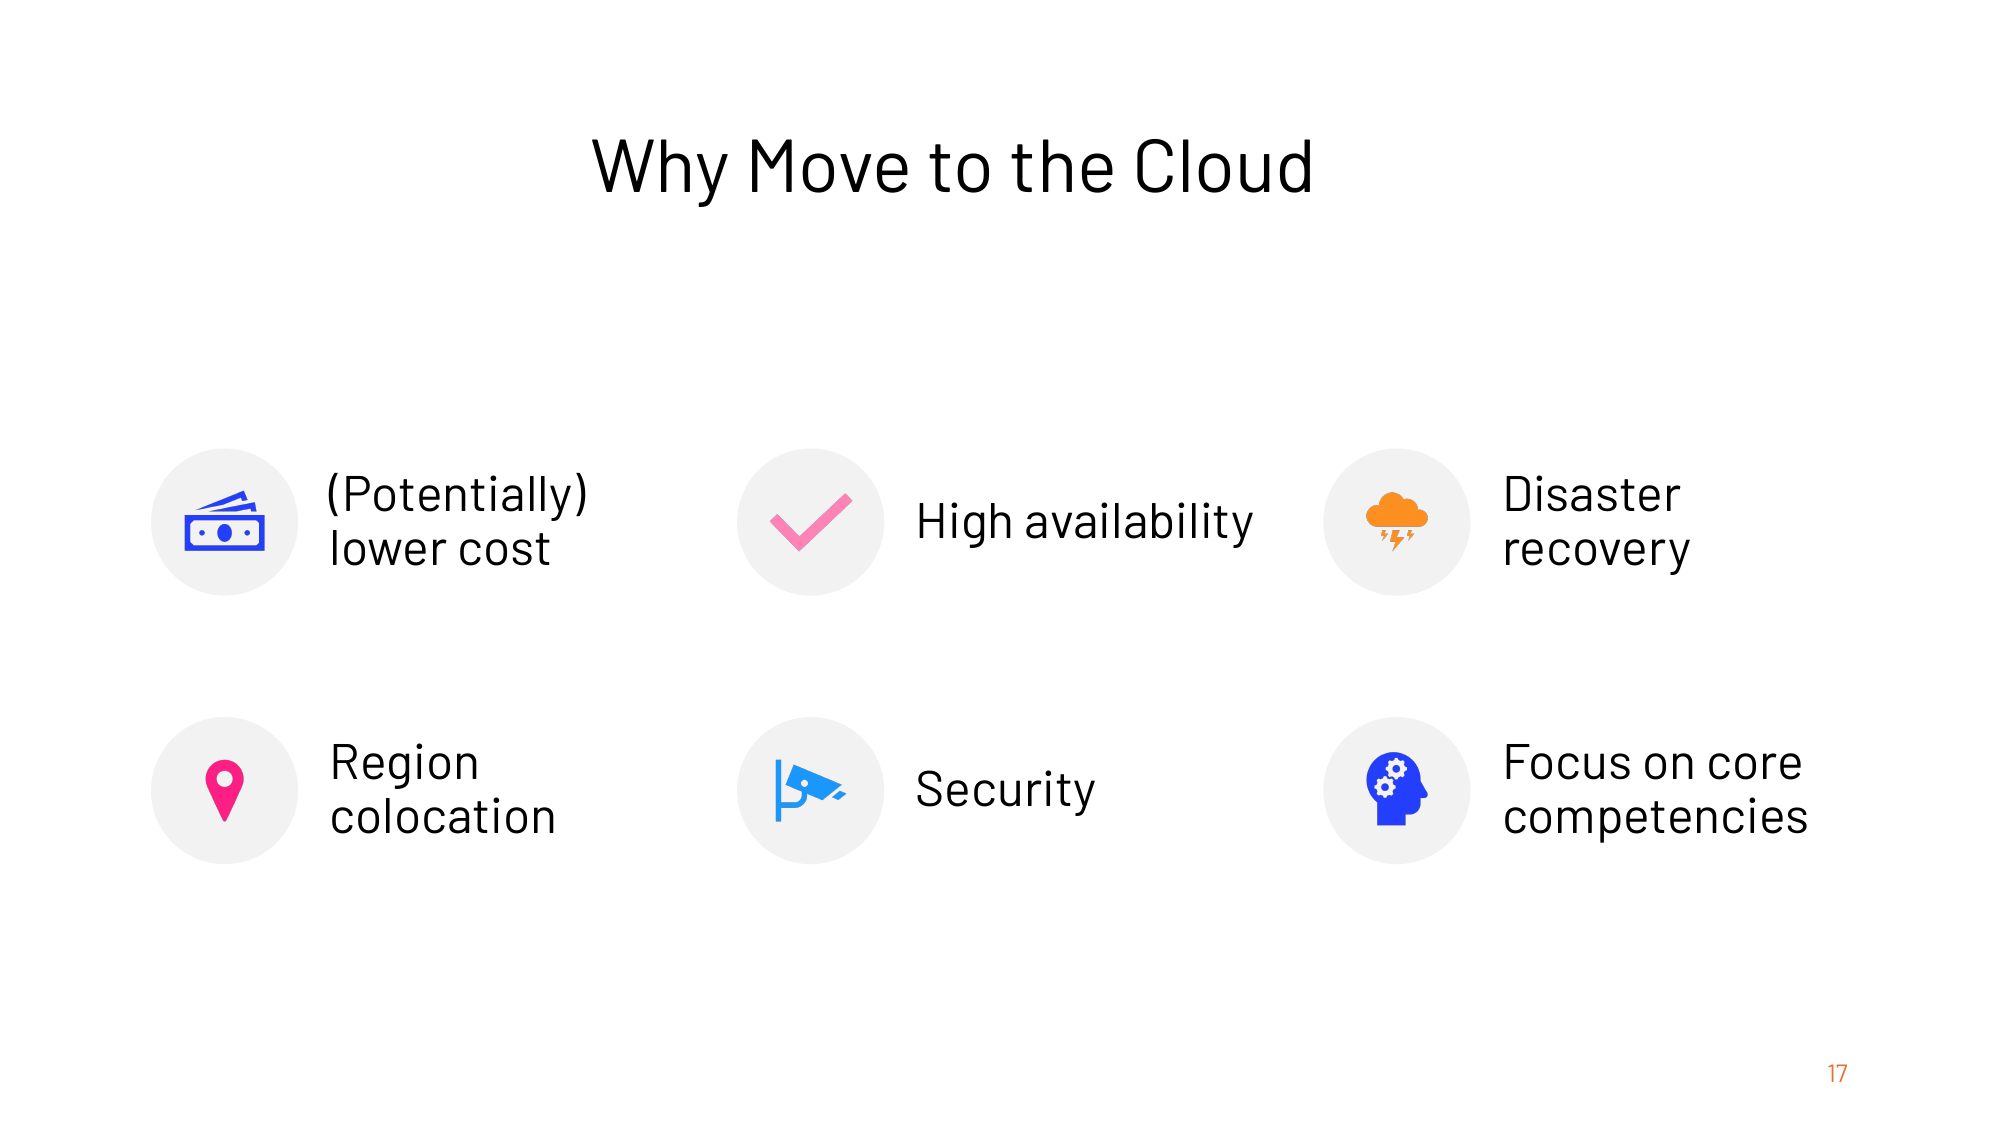

# Why Move to the Cloud
(Potentially) lower cost
High availability
Disaster recovery
Region colocation
Security
Focus on core competencies
17